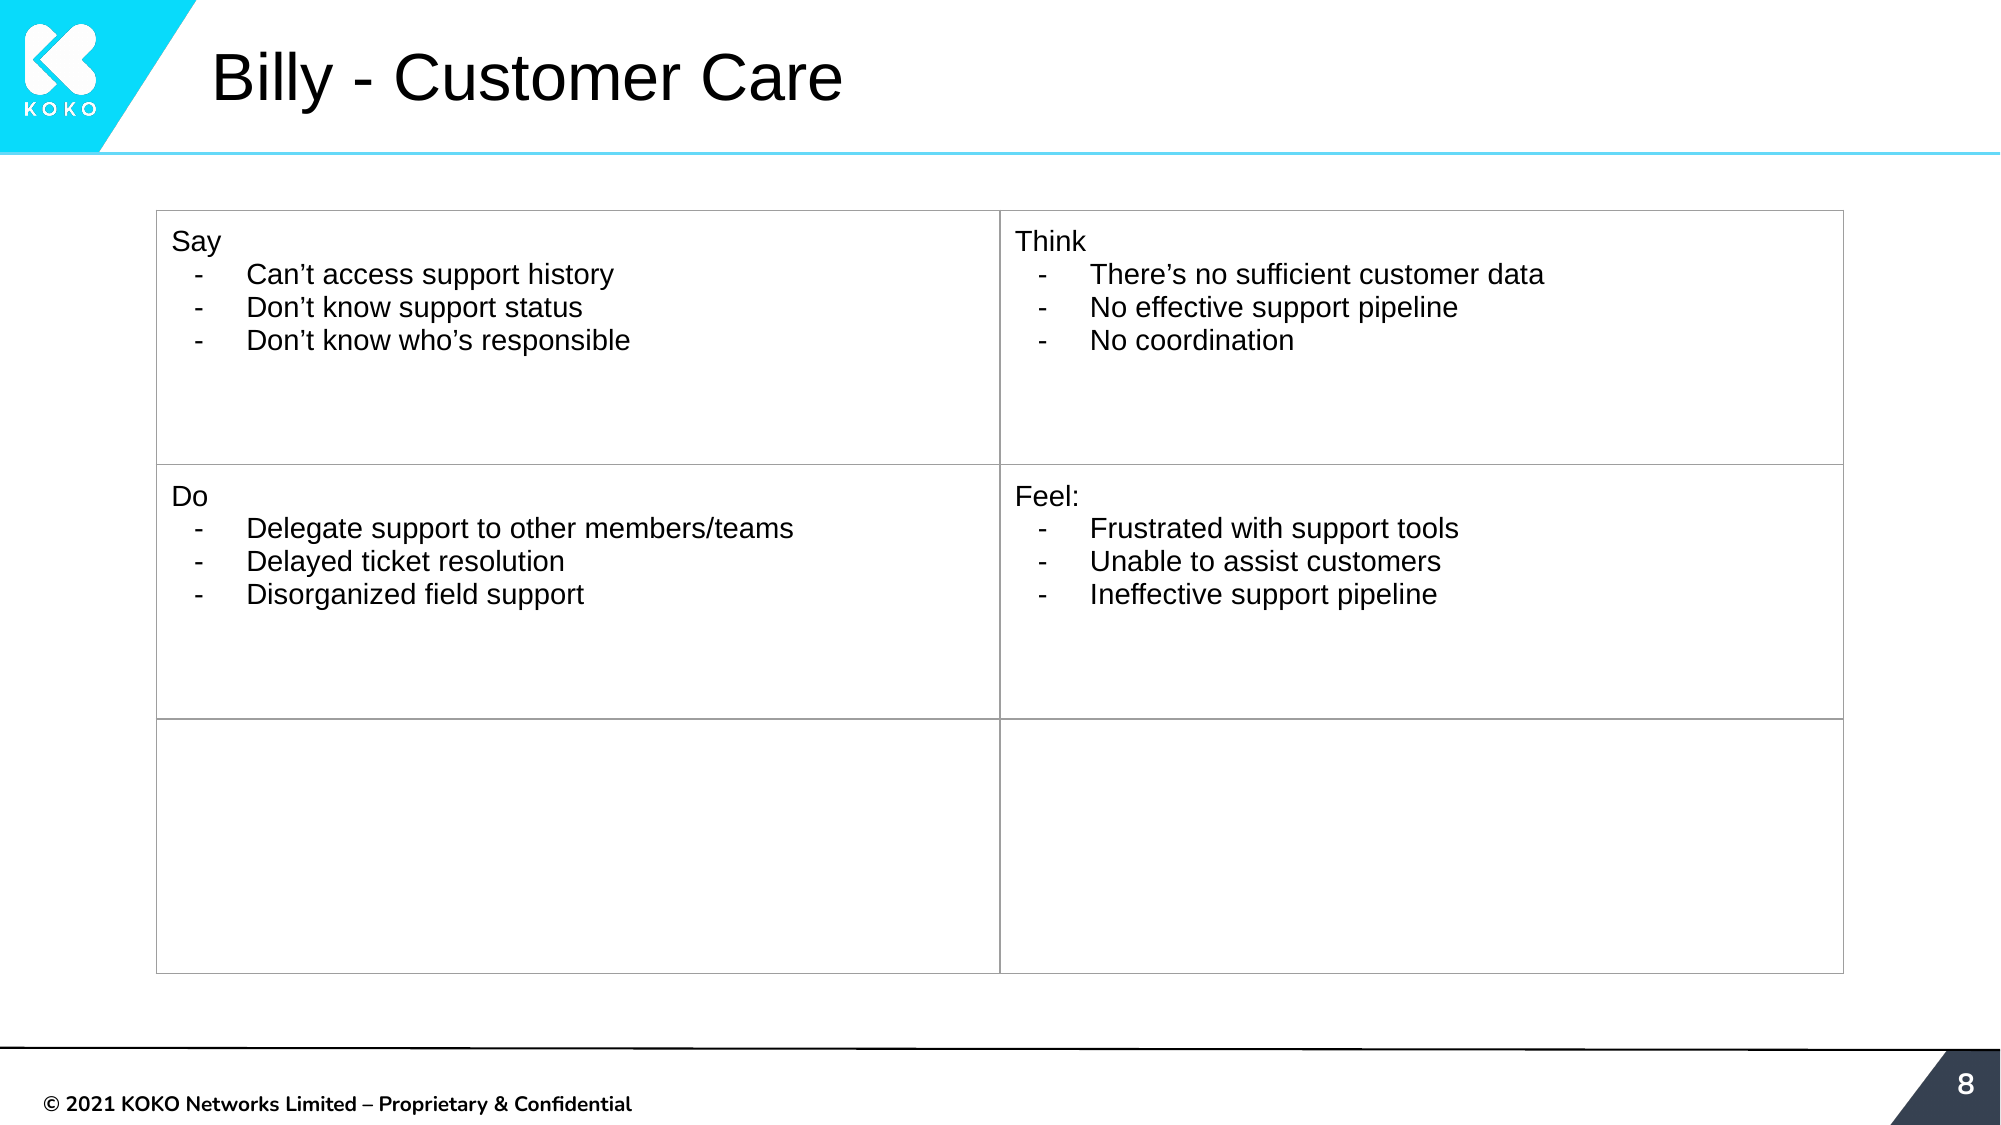

# Billy - Customer Care
| Say Can’t access support history Don’t know support status Don’t know who’s responsible | Think There’s no sufficient customer data No effective support pipeline No coordination |
| --- | --- |
| Do Delegate support to other members/teams Delayed ticket resolution Disorganized field support | Feel: Frustrated with support tools Unable to assist customers Ineffective support pipeline |
|  |  |
8